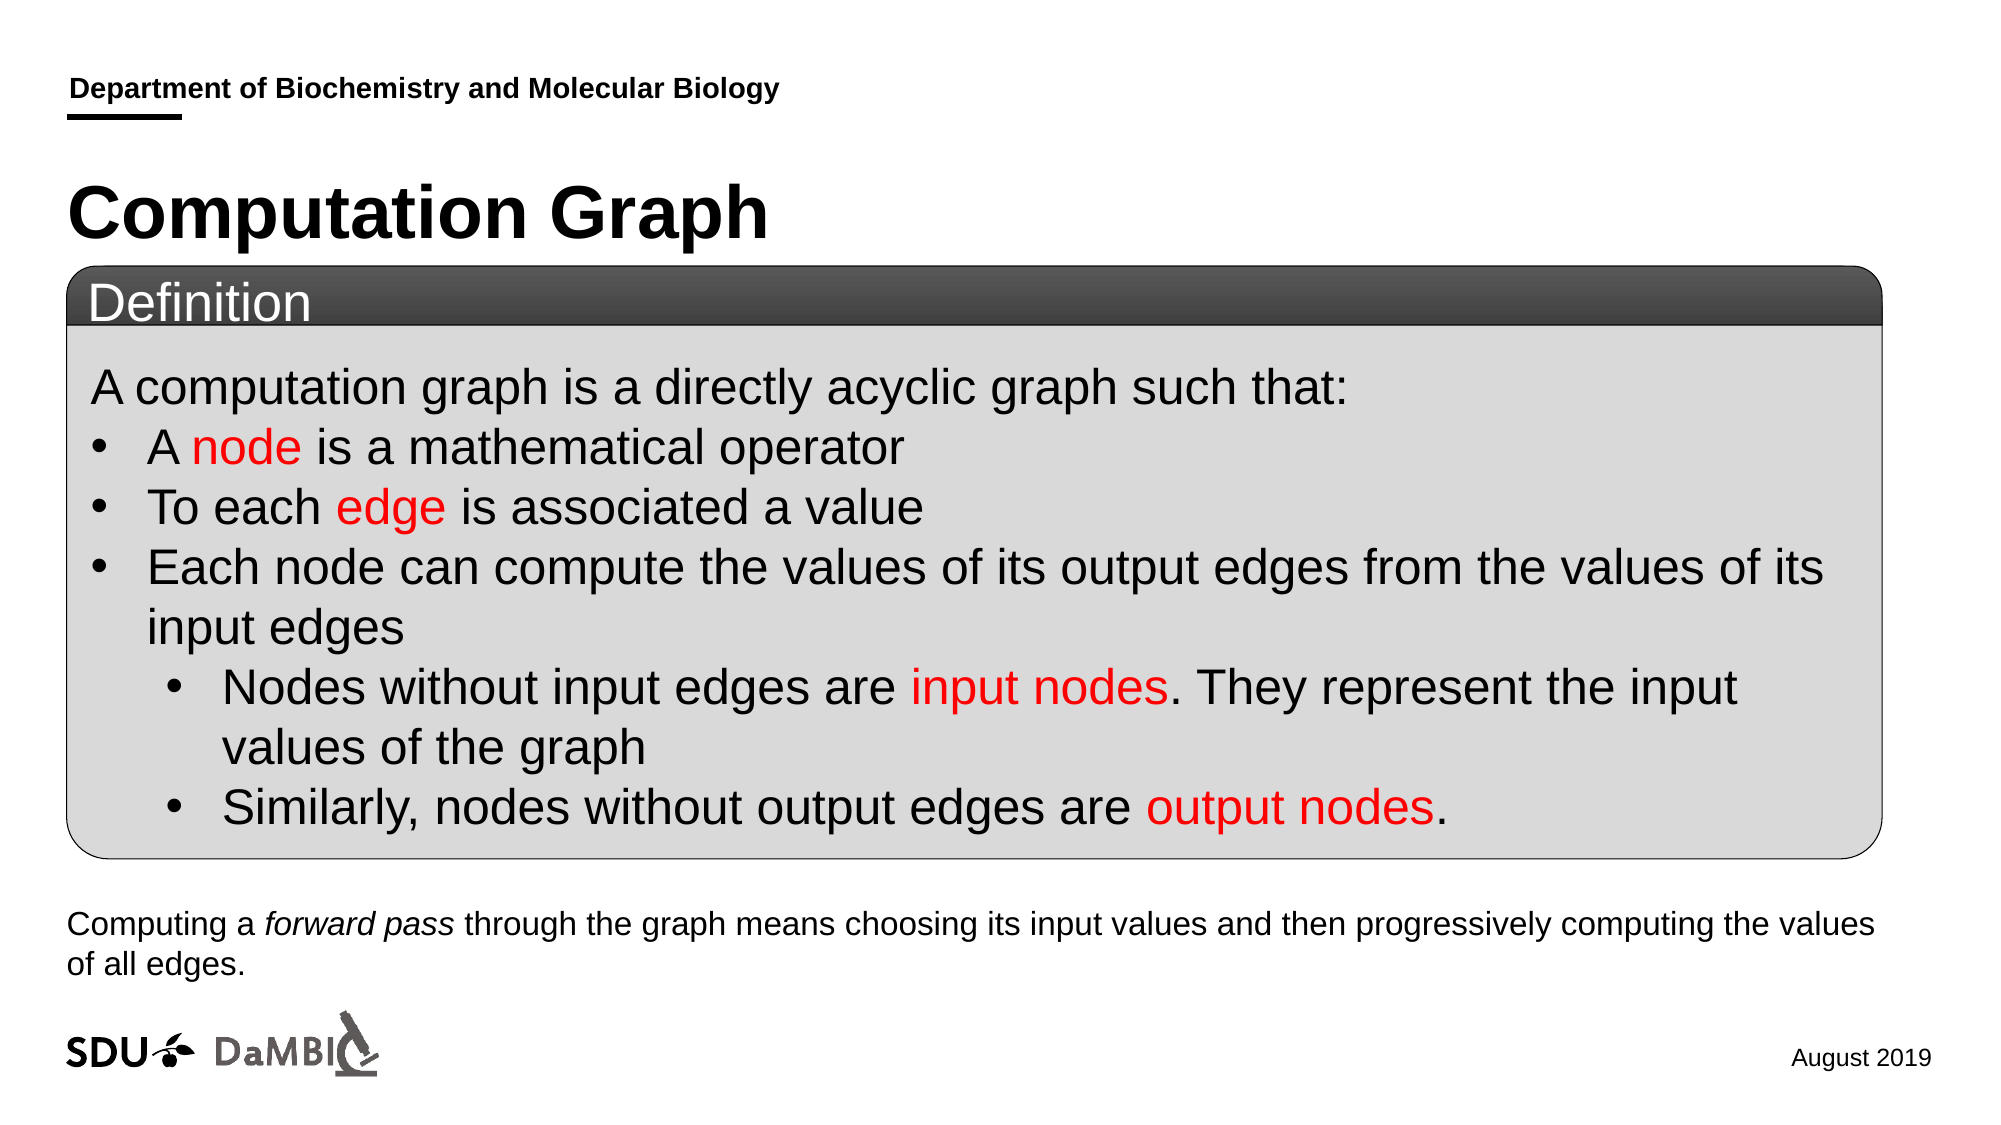

# Computation Graph
Definition
A computation graph is a directly acyclic graph such that:
A node is a mathematical operator
To each edge is associated a value
Each node can compute the values of its output edges from the values of its input edges
Nodes without input edges are input nodes. They represent the input values of the graph
Similarly, nodes without output edges are output nodes.
Computing a forward pass through the graph means choosing its input values and then progressively computing the values of all edges.

Department of Biochemistry
and Molecular Biology
28 January 2019
43